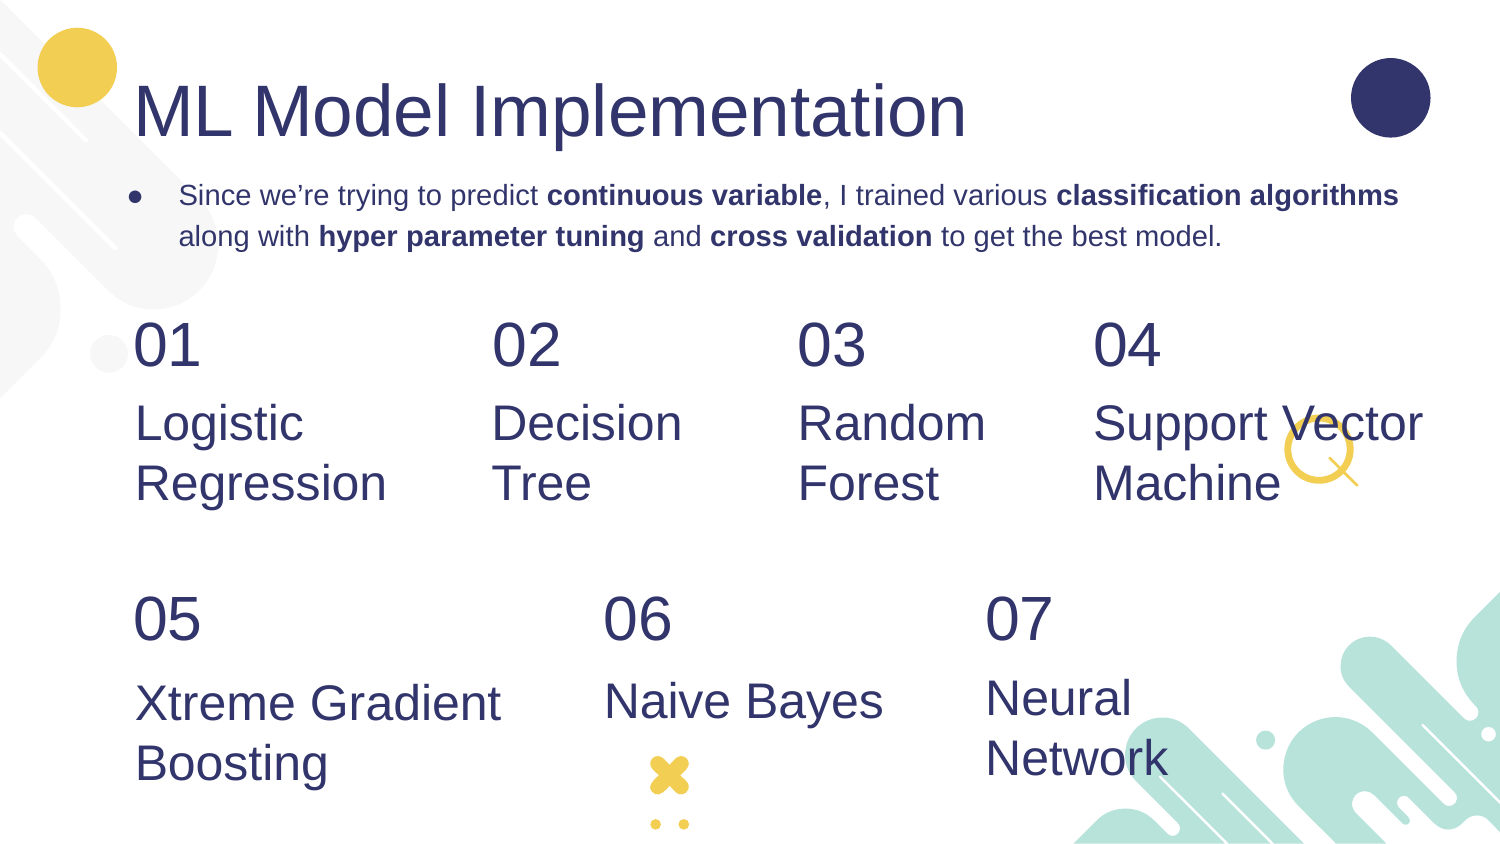

# ML Model Implementation
Since we’re trying to predict continuous variable, I trained various classification algorithms along with hyper parameter tuning and cross validation to get the best model.

03
04
01
02
Logistic Regression
Decision Tree
Random Forest
Support Vector Machine
07
05
06
Xtreme Gradient Boosting
Neural Network
Naive Bayes